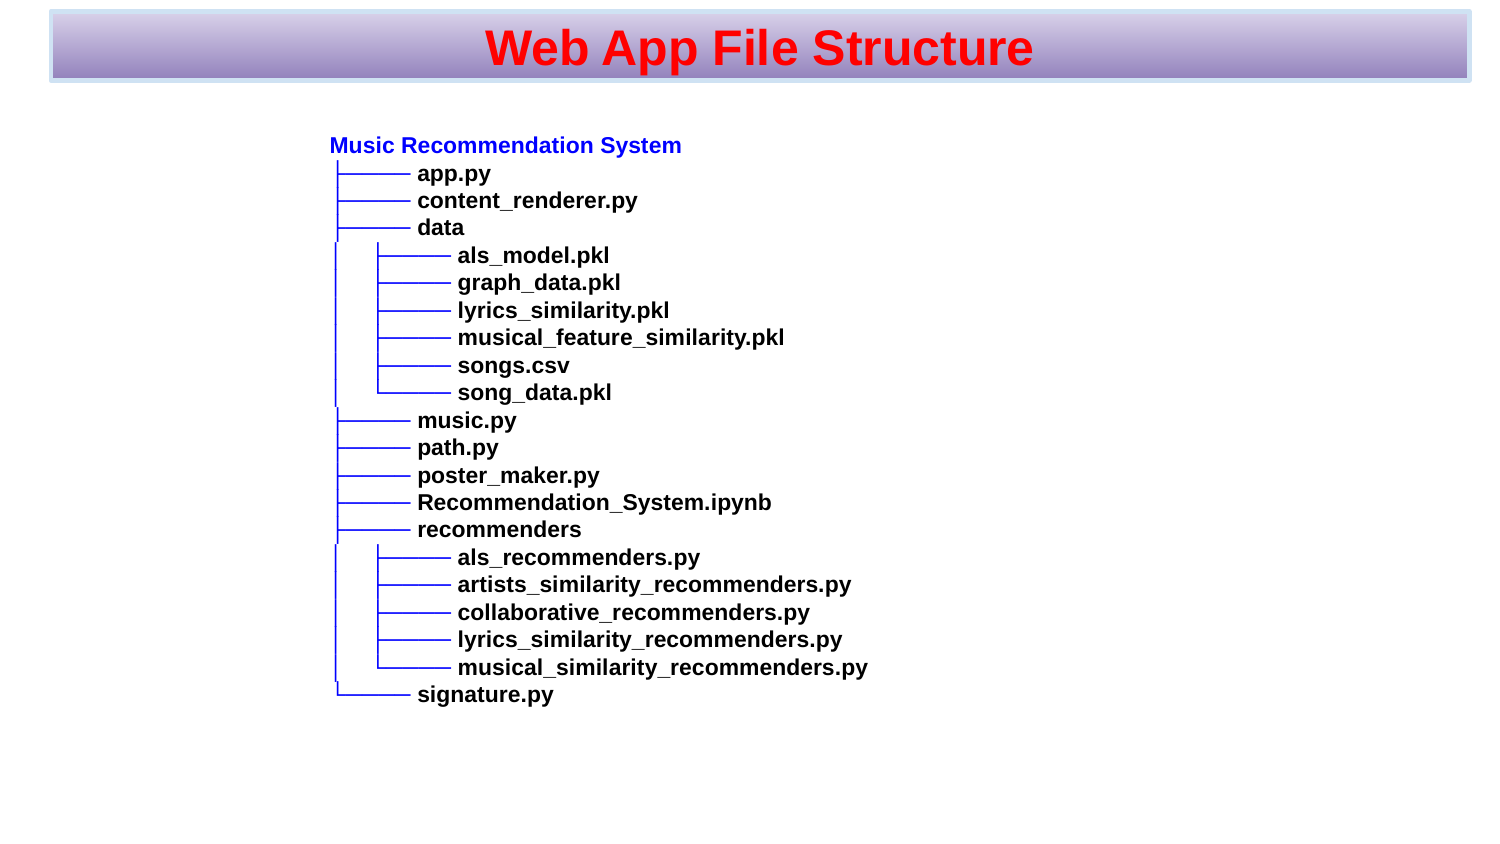

Web App File Structure
#
Music Recommendation System
├──── app.py
├──── content_renderer.py
├──── data
│    ├──── als_model.pkl
│    ├──── graph_data.pkl
│    ├──── lyrics_similarity.pkl
│    ├──── musical_feature_similarity.pkl
│    ├──── songs.csv
│    └──── song_data.pkl
├──── music.py
├──── path.py
├──── poster_maker.py
├──── Recommendation_System.ipynb
├──── recommenders
│    ├──── als_recommenders.py
│    ├──── artists_similarity_recommenders.py
│    ├──── collaborative_recommenders.py
│    ├──── lyrics_similarity_recommenders.py
│    └──── musical_similarity_recommenders.py
└──── signature.py